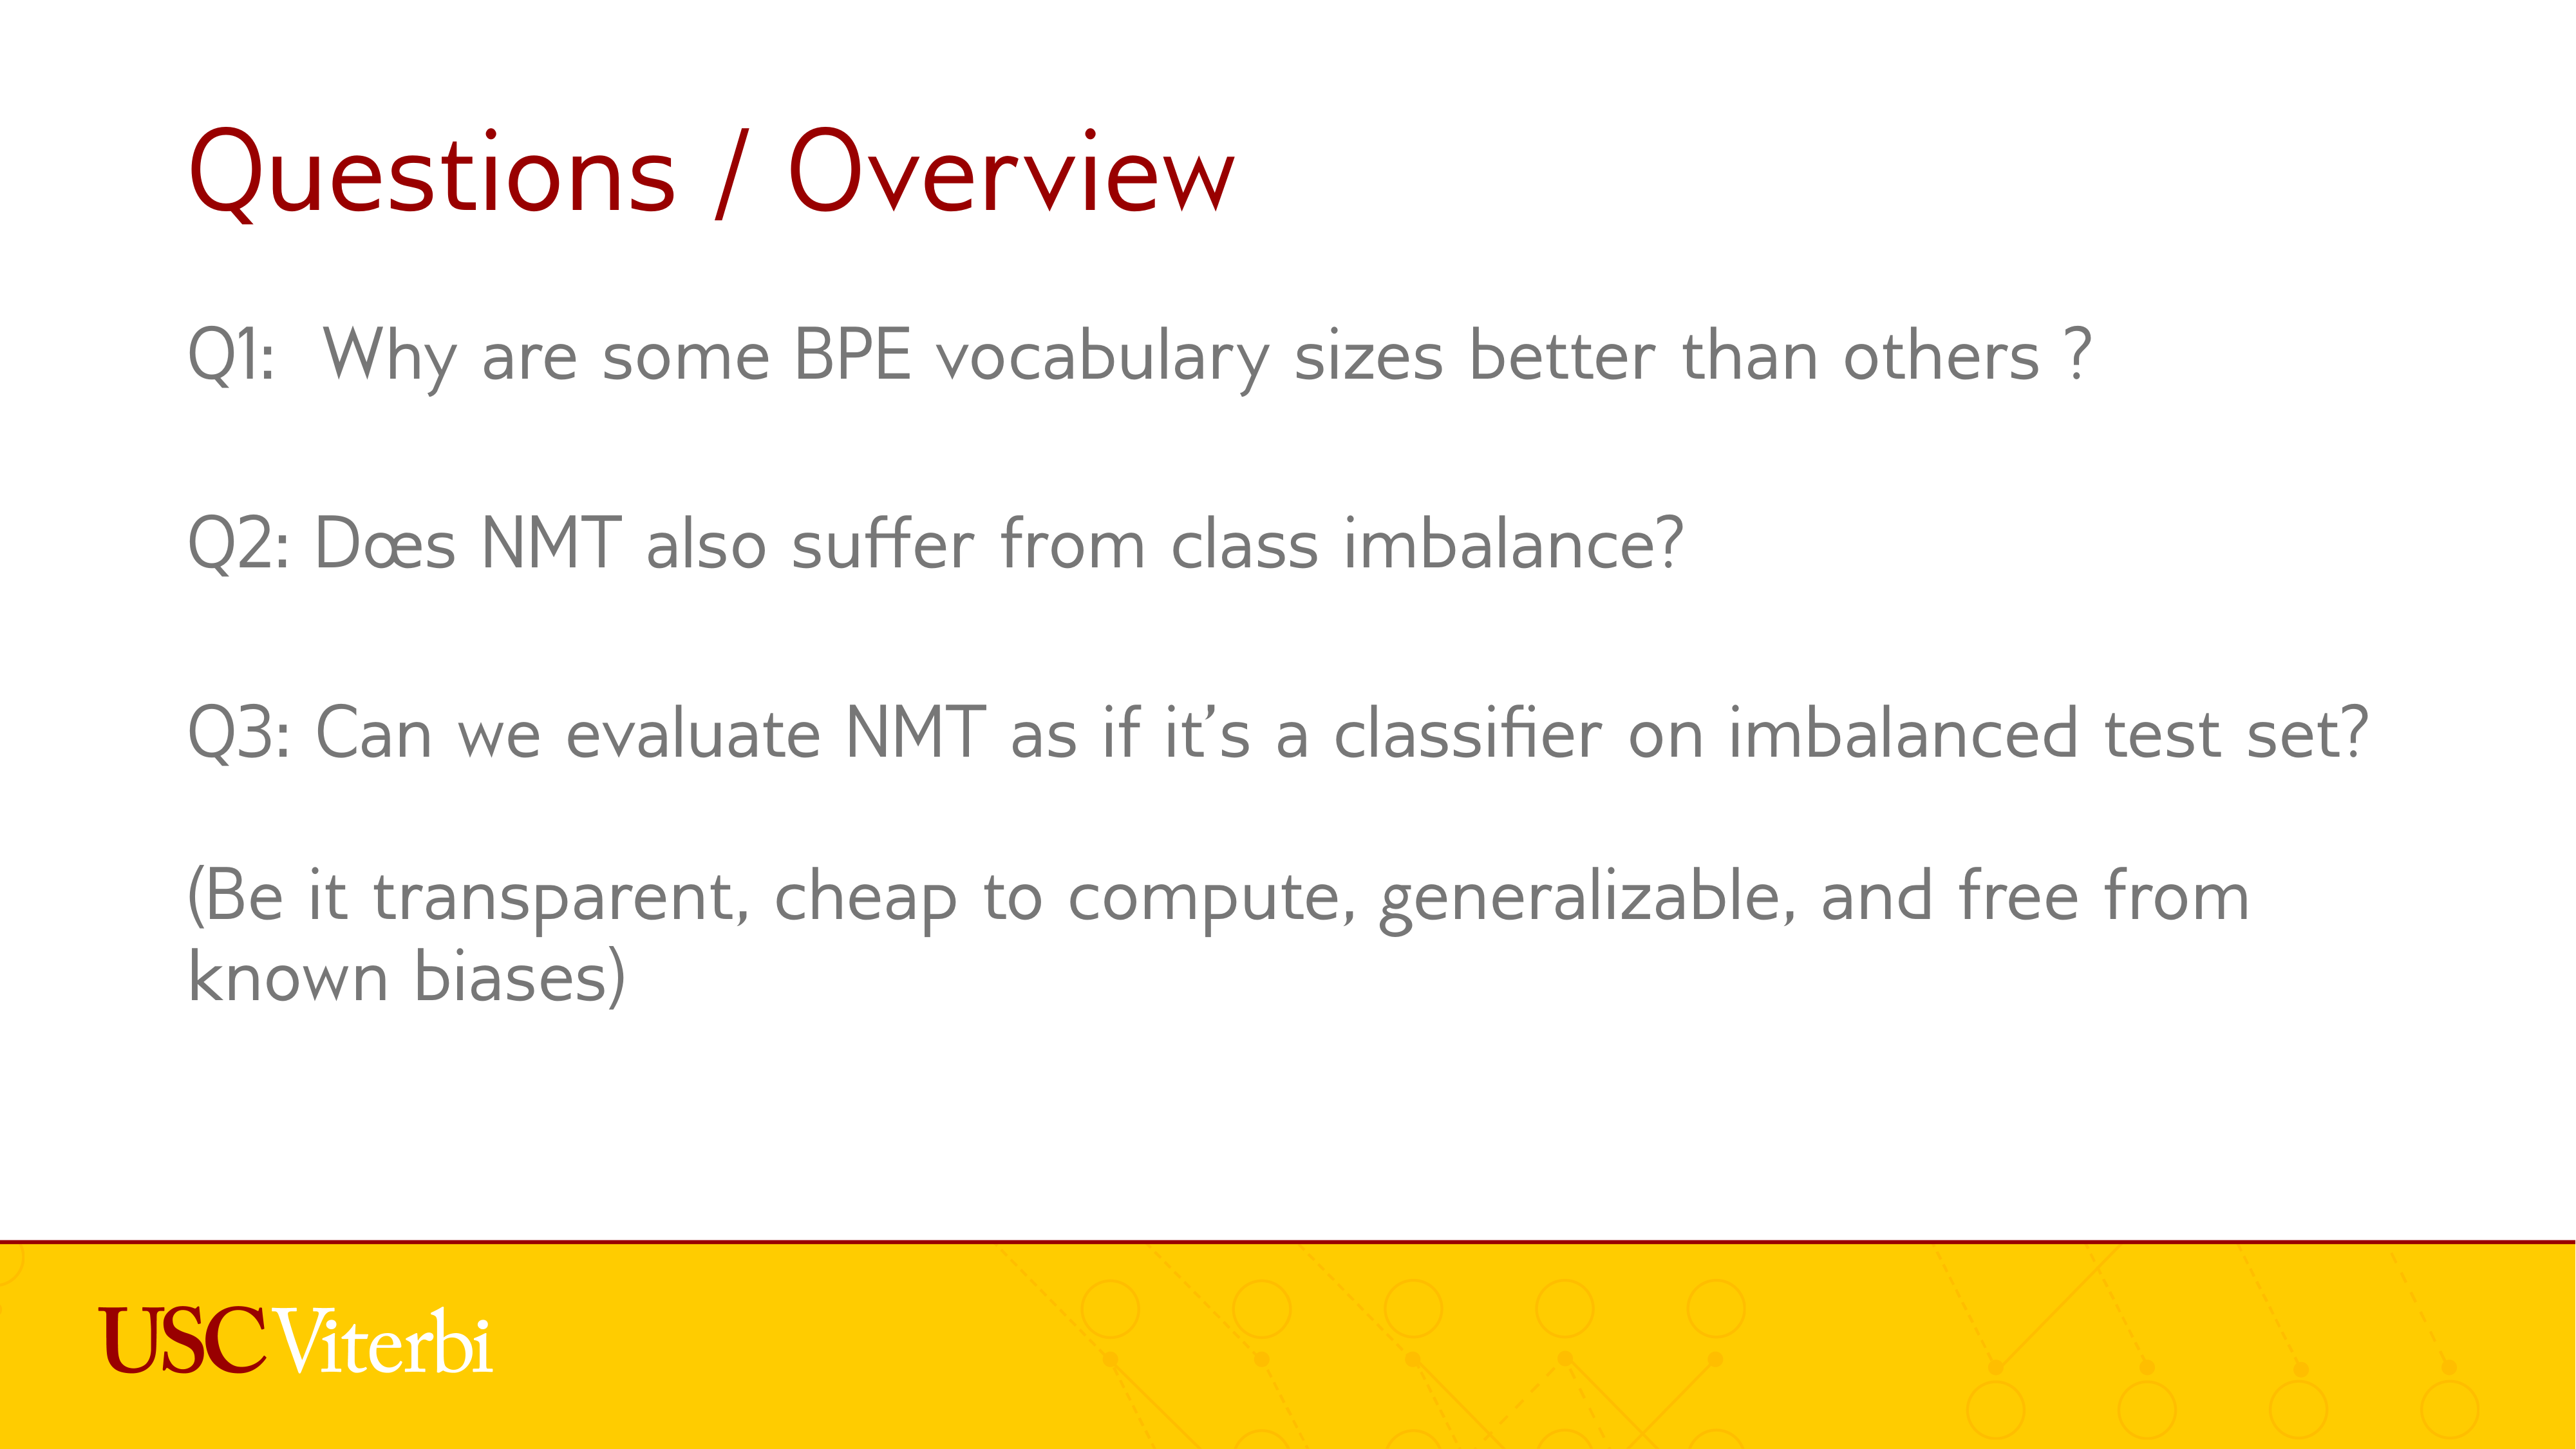

# Questions / Overview
Q1:  Why are some BPE vocabulary sizes better than others ?
Q2: Does NMT also suffer from class imbalance?
Q3: Can we evaluate NMT as if it’s a classifier on imbalanced test set?
(Be it transparent, cheap to compute, generalizable, and free from known biases)